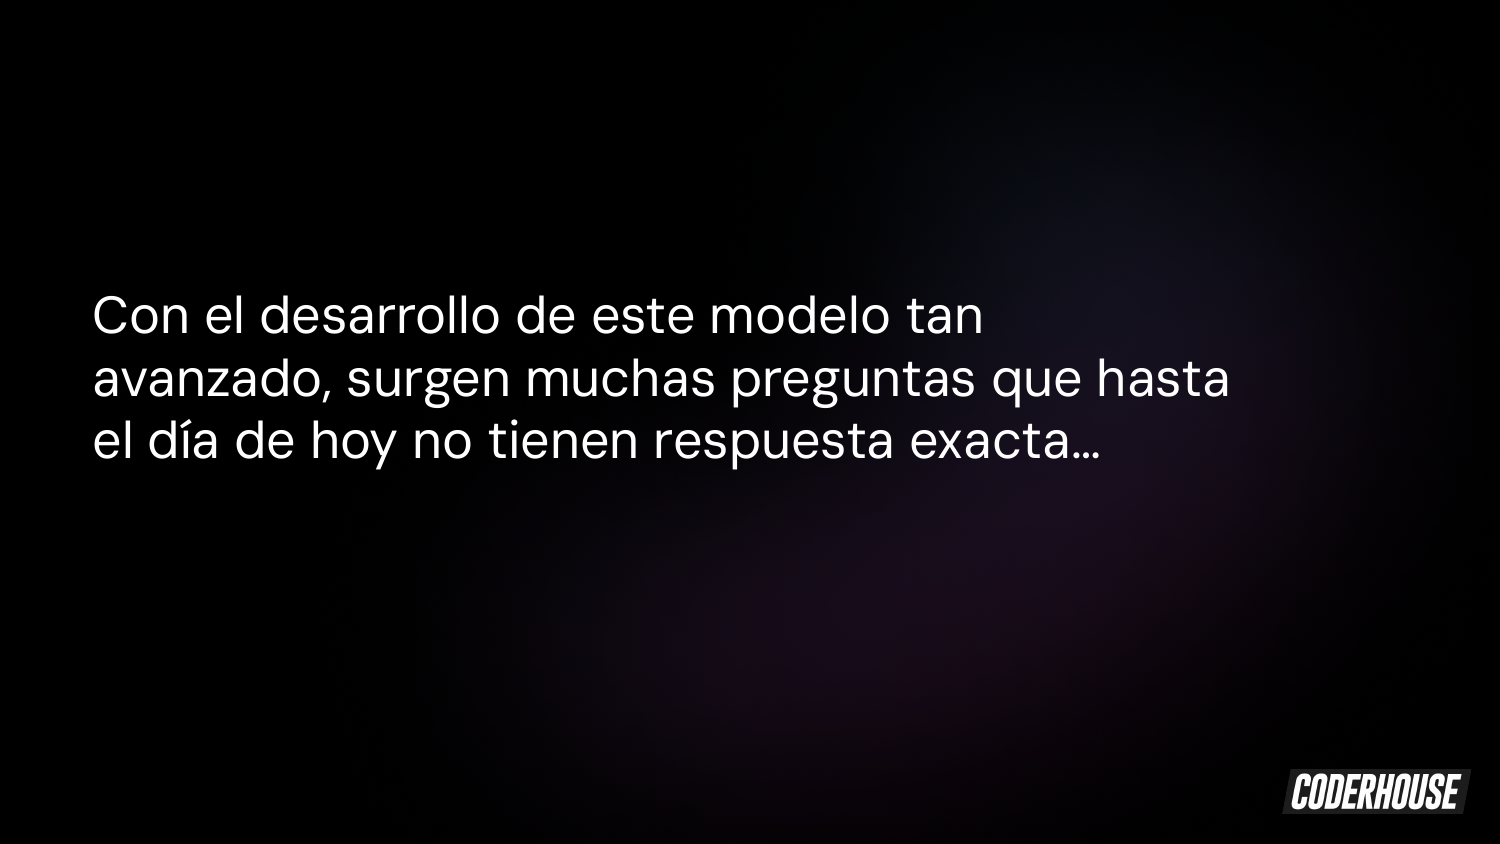

Con el desarrollo de este modelo tan avanzado, surgen muchas preguntas que hasta el día de hoy no tienen respuesta exacta…